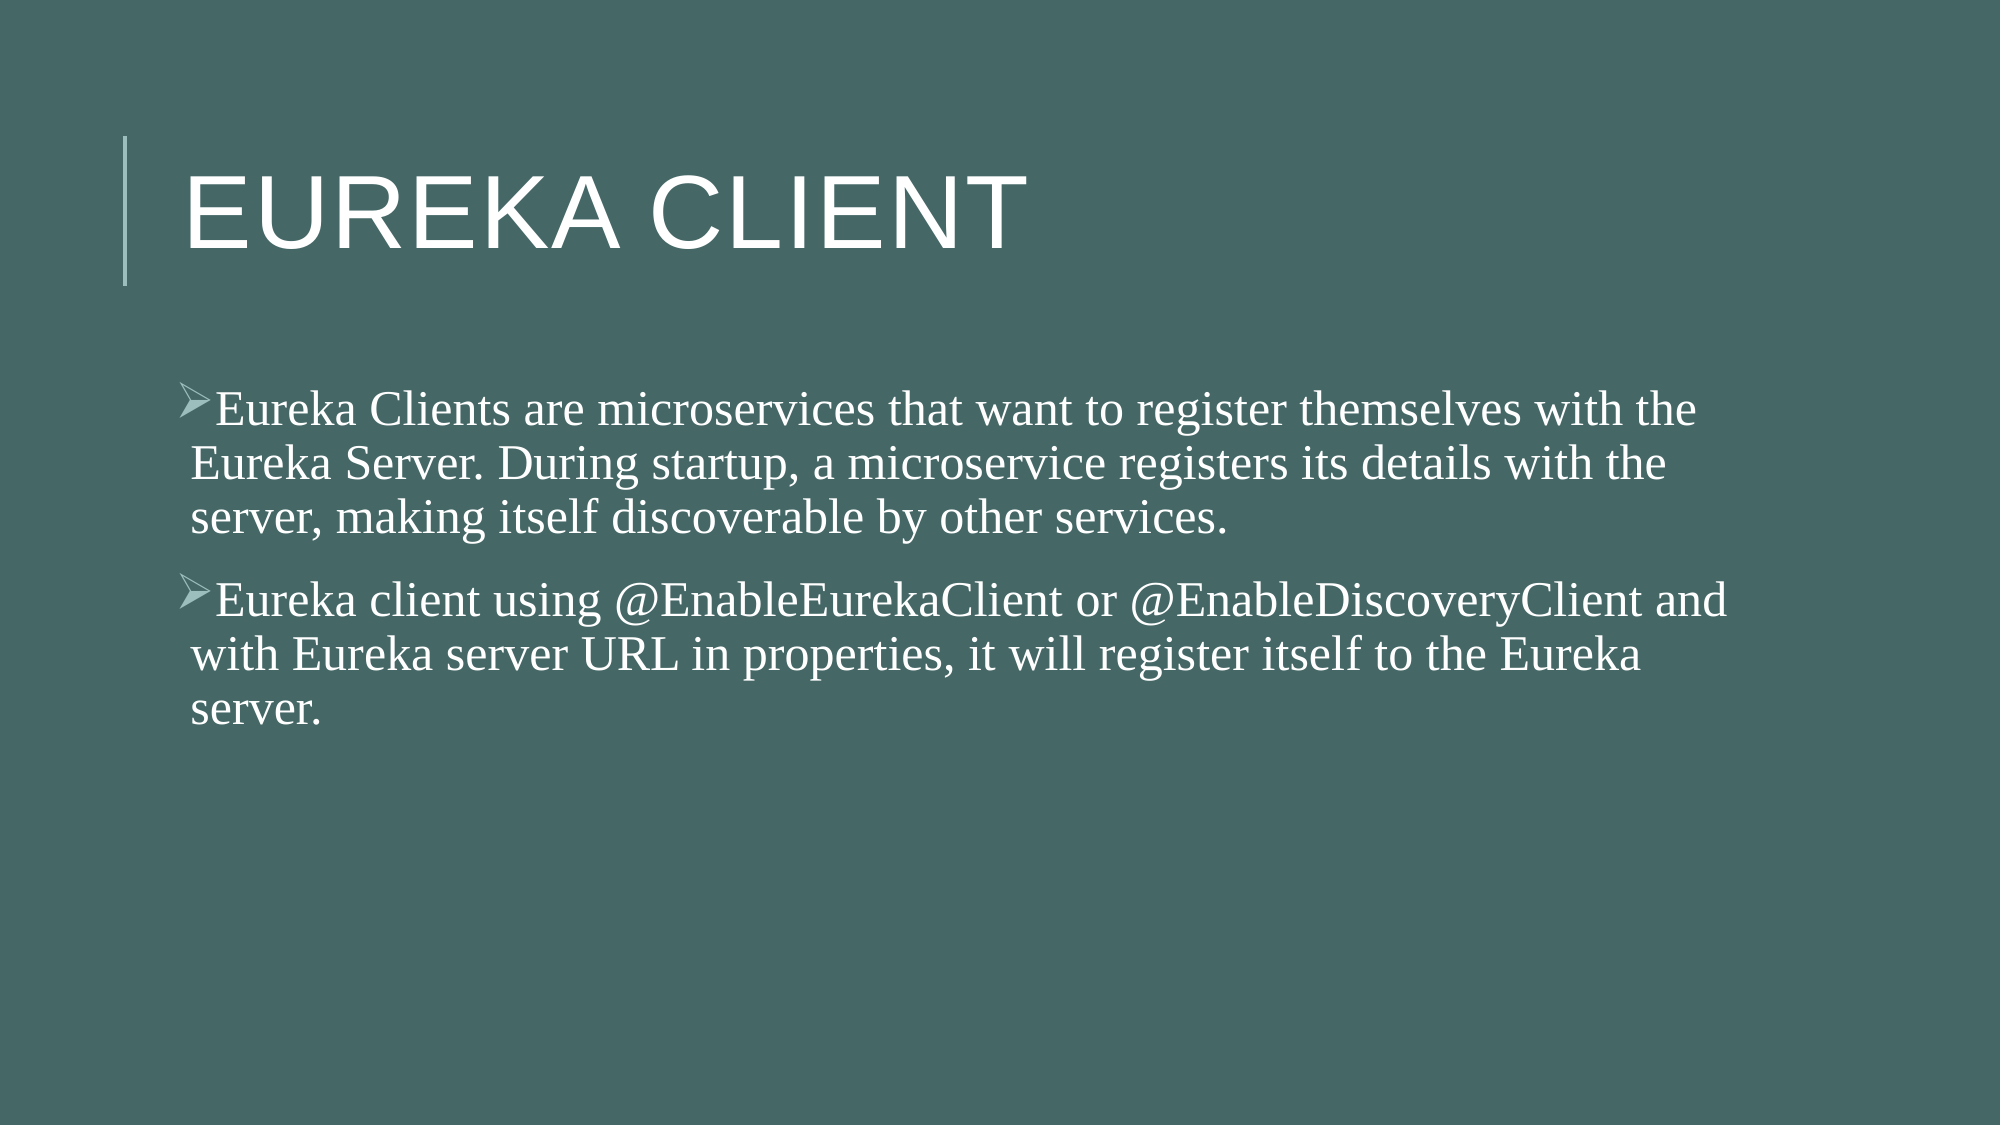

# Eureka client
Eureka Clients are microservices that want to register themselves with the Eureka Server. During startup, a microservice registers its details with the server, making itself discoverable by other services.
Eureka client using @EnableEurekaClient or @EnableDiscoveryClient and with Eureka server URL in properties, it will register itself to the Eureka server.